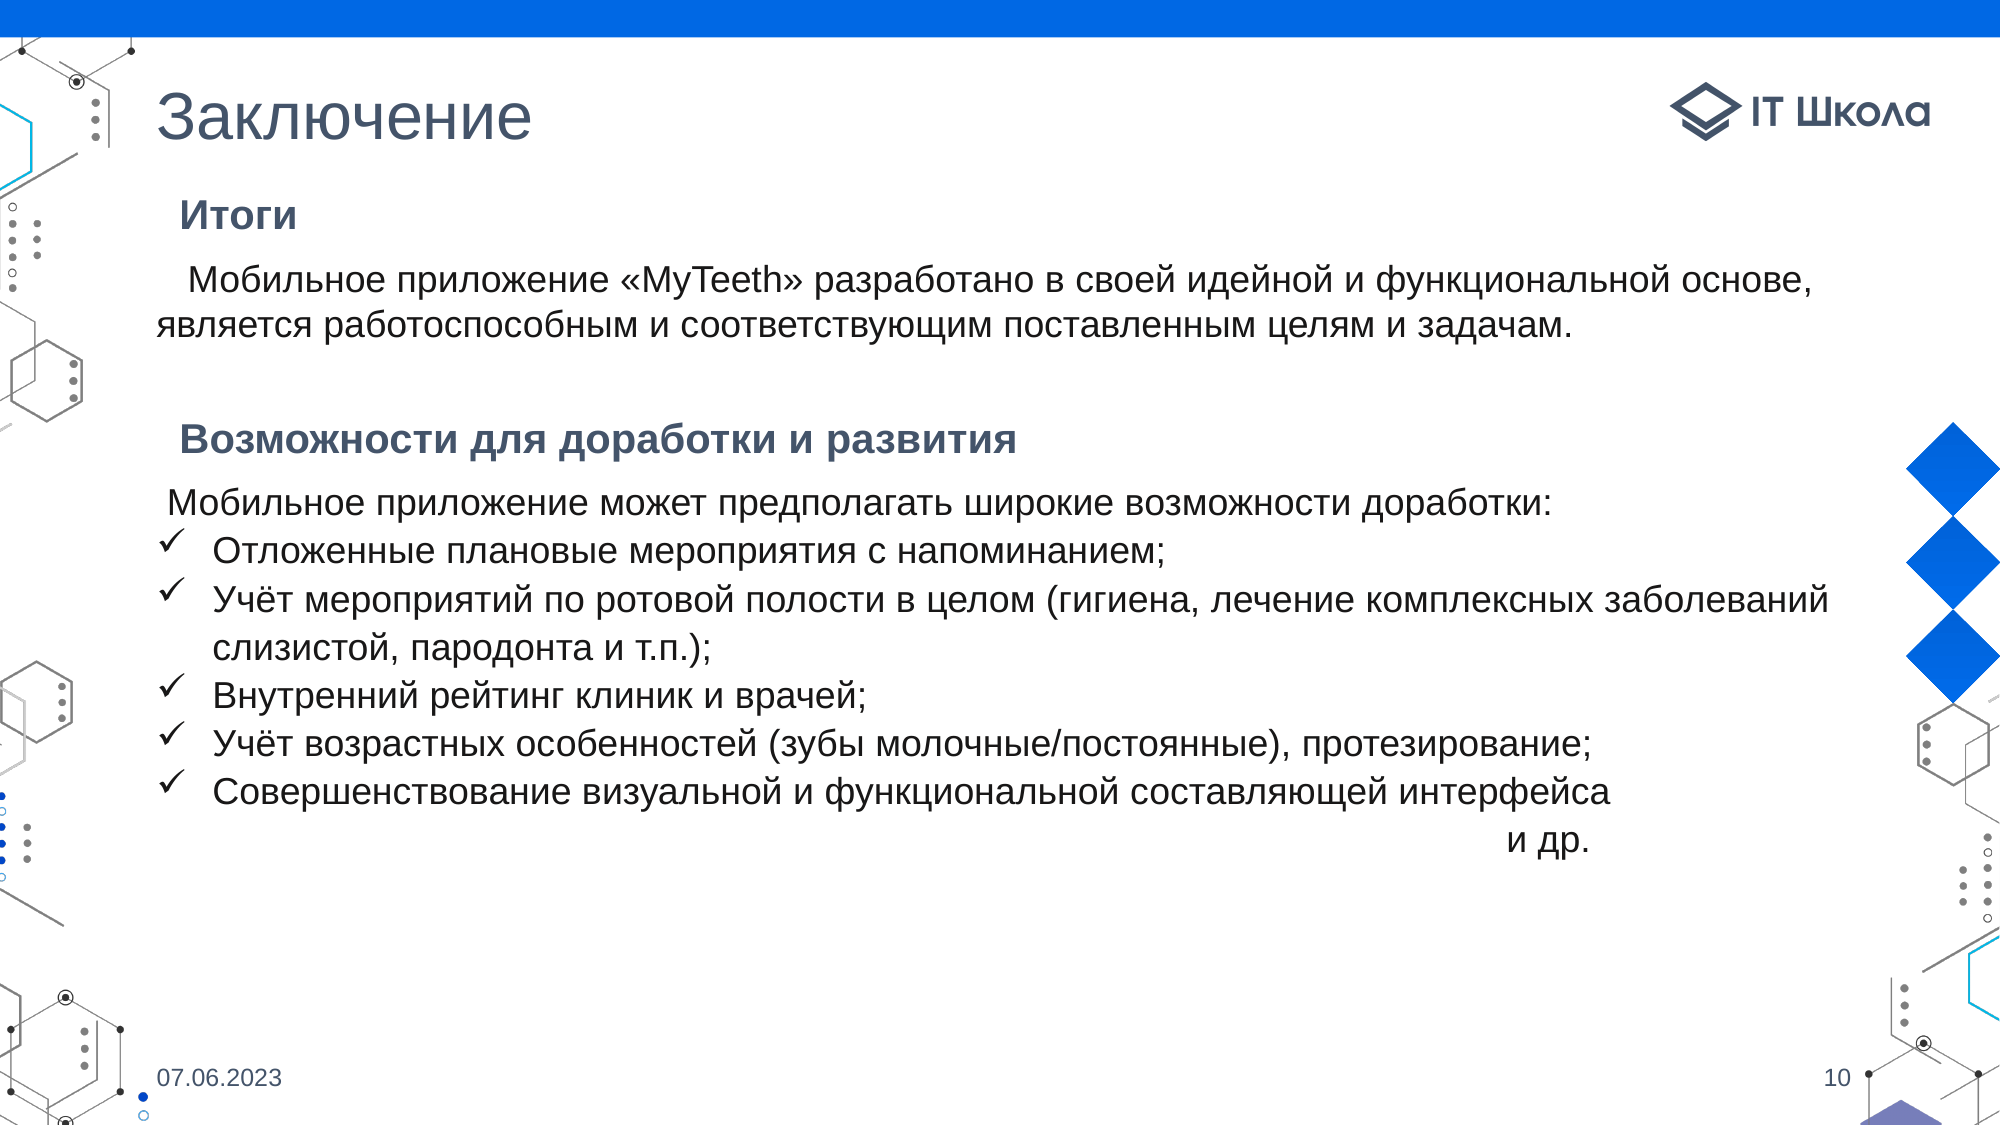

# Заключение
  Итоги
   Мобильное приложение «MyTeeth» разработано в своей идейной и функциональной основе, является работоспособным и соответствующим поставленным целям и задачам.
  Возможности для доработки и развития
 Мобильное приложение может предполагать широкие возможности доработки:
Отложенные плановые мероприятия с напоминанием;
Учёт мероприятий по ротовой полости в целом (гигиена, лечение комплексных заболеваний слизистой, пародонта и т.п.);
Внутренний рейтинг клиник и врачей;
Учёт возрастных особенностей (зубы молочные/постоянные), протезирование;
Совершенствование визуальной и функциональной составляющей интерфейса
										и др.
07.06.2023
10